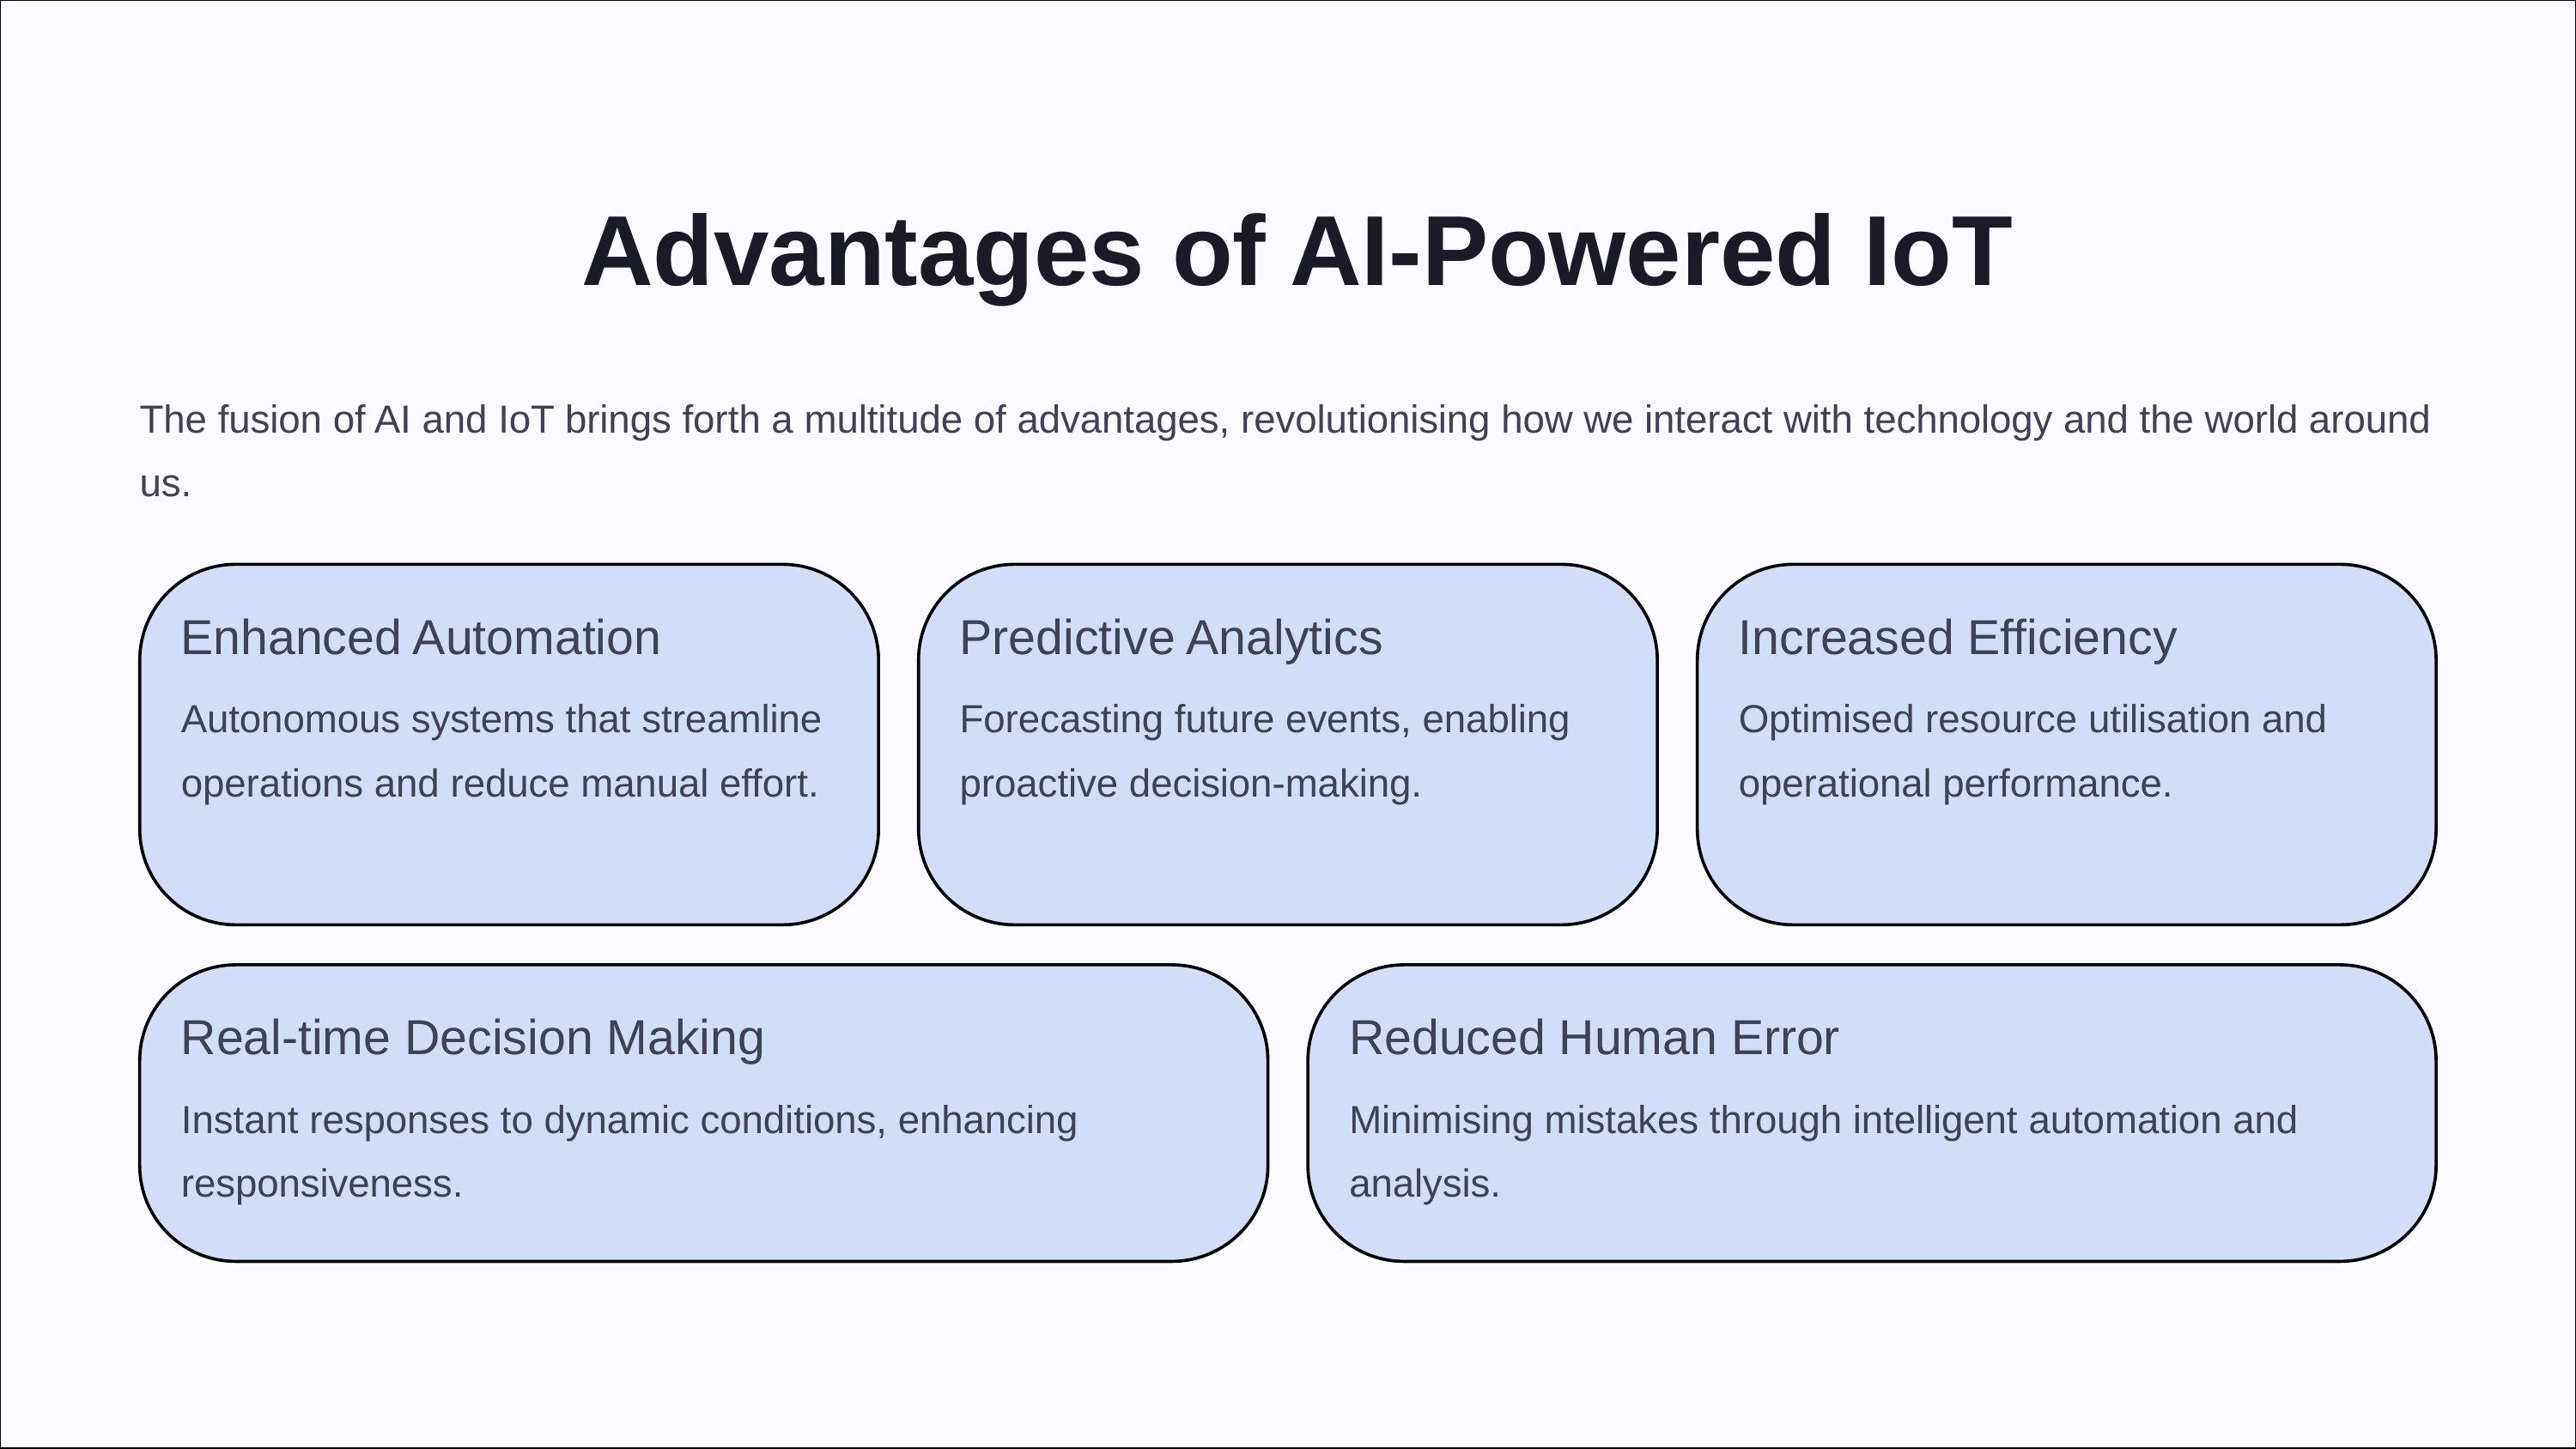

Advantages of AI-Powered IoT
The fusion of AI and IoT brings forth a multitude of advantages, revolutionising how we interact with technology and the world around us.

Enhanced Automation
Predictive Analytics
Increased Efficiency
Autonomous systems that streamline operations and reduce manual effort.
Forecasting future events, enabling proactive decision-making.
Optimised resource utilisation and operational performance.

Real-time Decision Making
Reduced Human Error
Instant responses to dynamic conditions, enhancing responsiveness.
Minimising mistakes through intelligent automation and analysis.